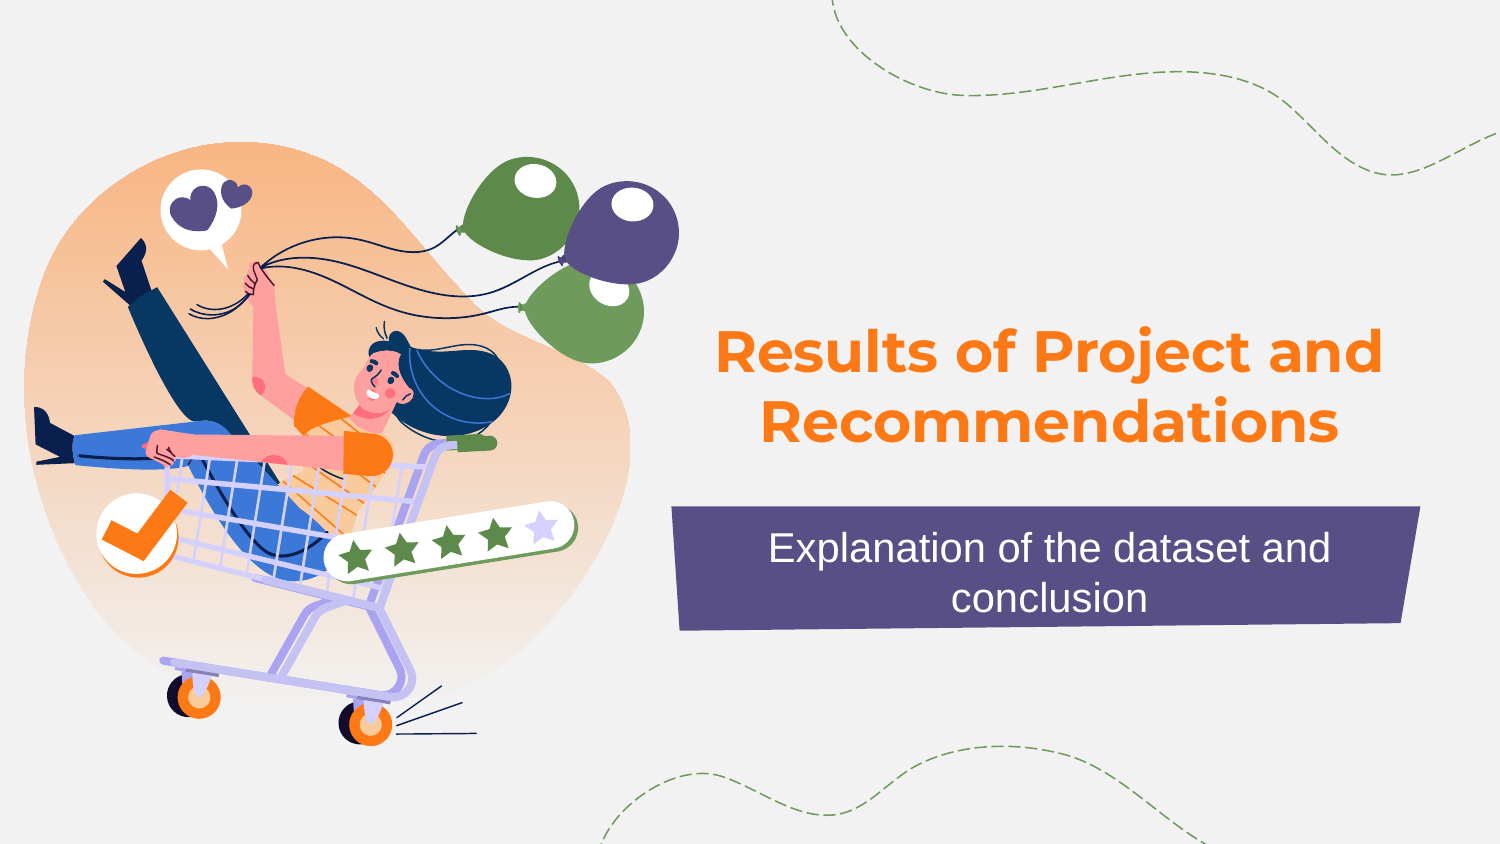

# Results of Project and Recommendations

Explanation of the dataset and conclusion